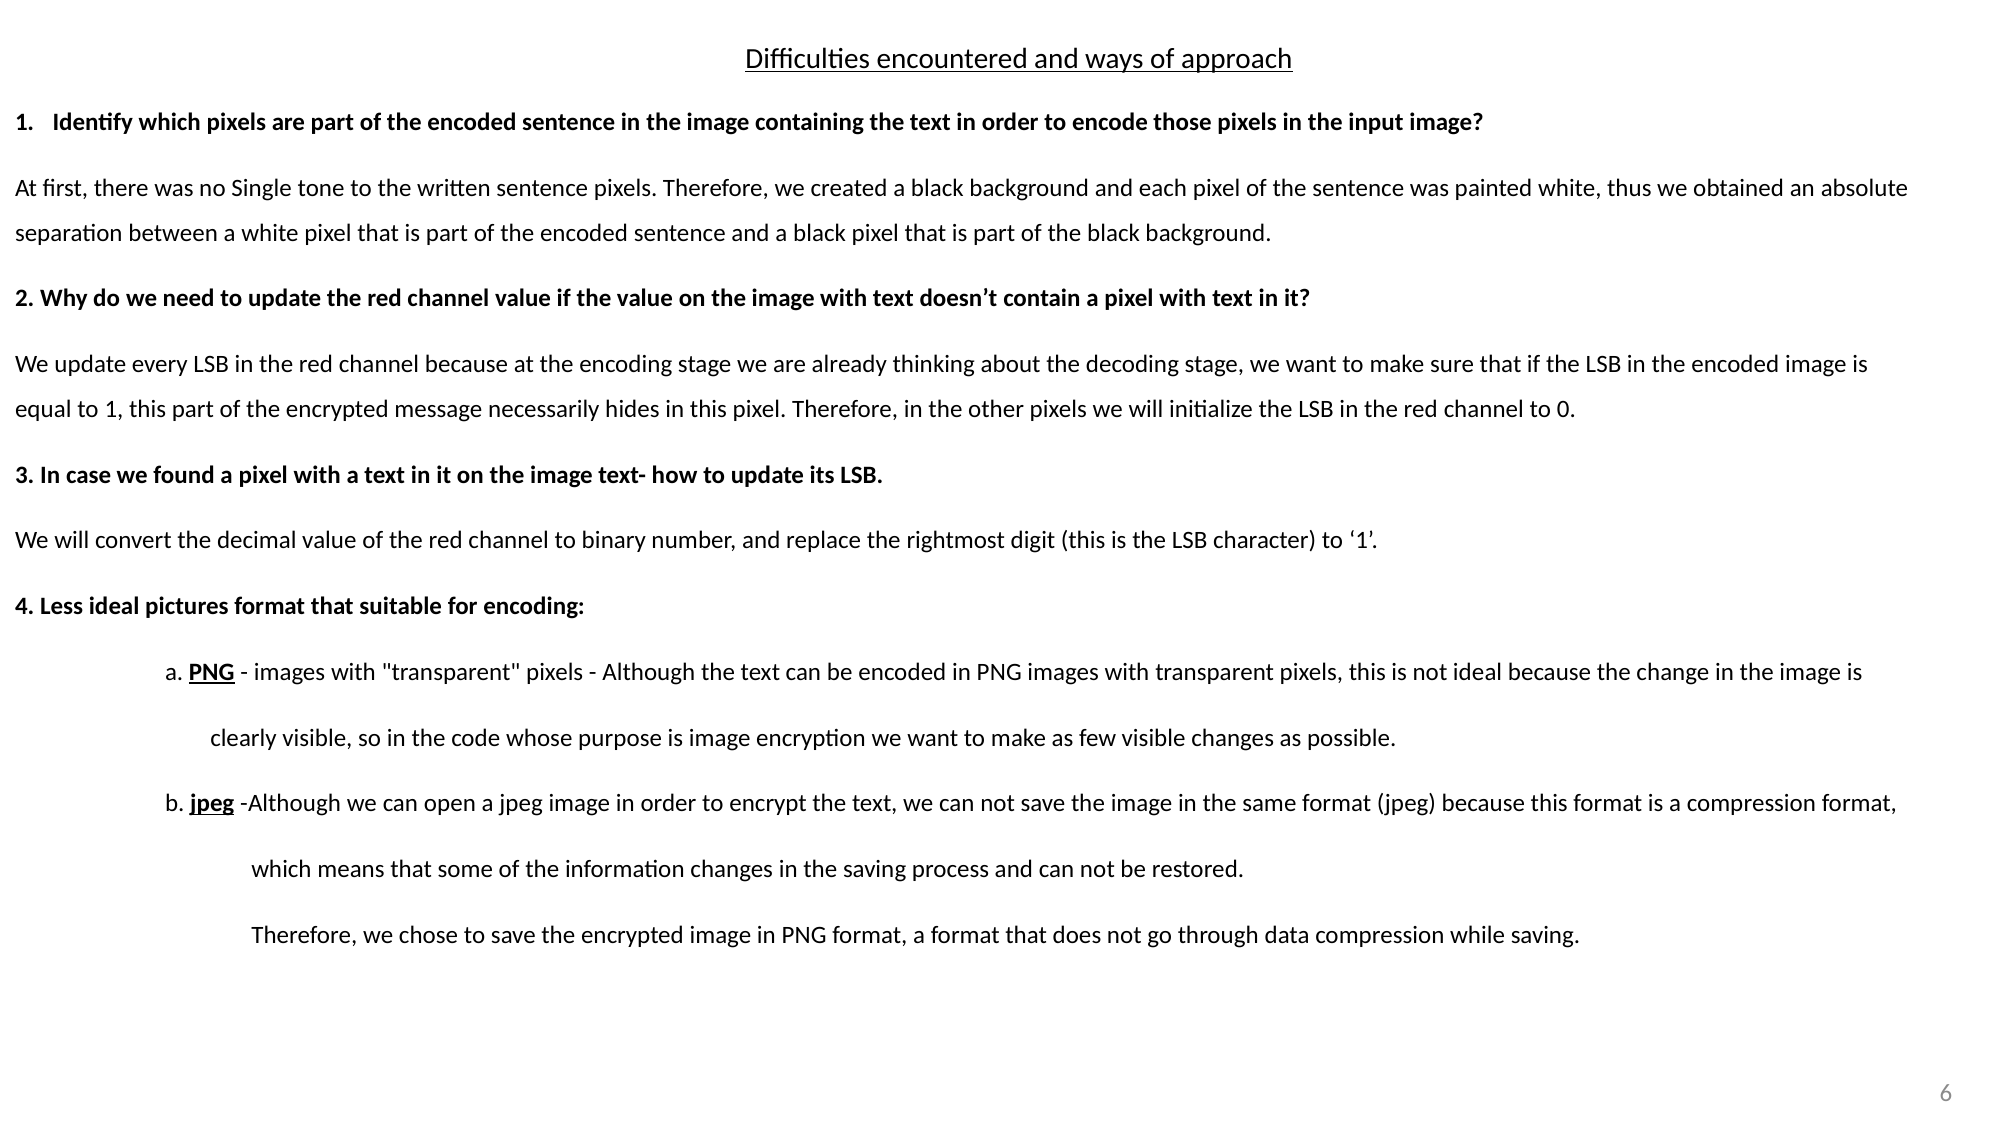

# Difficulties encountered and ways of approach
Identify which pixels are part of the encoded sentence in the image containing the text in order to encode those pixels in the input image?
At first, there was no Single tone to the written sentence pixels. Therefore, we created a black background and each pixel of the sentence was painted white, thus we obtained an absolute separation between a white pixel that is part of the encoded sentence and a black pixel that is part of the black background.
2. Why do we need to update the red channel value if the value on the image with text doesn’t contain a pixel with text in it?
We update every LSB in the red channel because at the encoding stage we are already thinking about the decoding stage, we want to make sure that if the LSB in the encoded image is equal to 1, this part of the encrypted message necessarily hides in this pixel. Therefore, in the other pixels we will initialize the LSB in the red channel to 0.
3. In case we found a pixel with a text in it on the image text- how to update its LSB.
We will convert the decimal value of the red channel to binary number, and replace the rightmost digit (this is the LSB character) to ‘1’.
4. Less ideal pictures format that suitable for encoding:
	a. PNG - images with "transparent" pixels - Although the text can be encoded in PNG images with transparent pixels, this is not ideal because the change in the image is
                                  clearly visible, so in the code whose purpose is image encryption we want to make as few visible changes as possible.
	b. jpeg -Although we can open a jpeg image in order to encrypt the text, we can not save the image in the same format (jpeg) because this format is a compression format,
	               which means that some of the information changes in the saving process and can not be restored.
	               Therefore, we chose to save the encrypted image in PNG format, a format that does not go through data compression while saving.

6